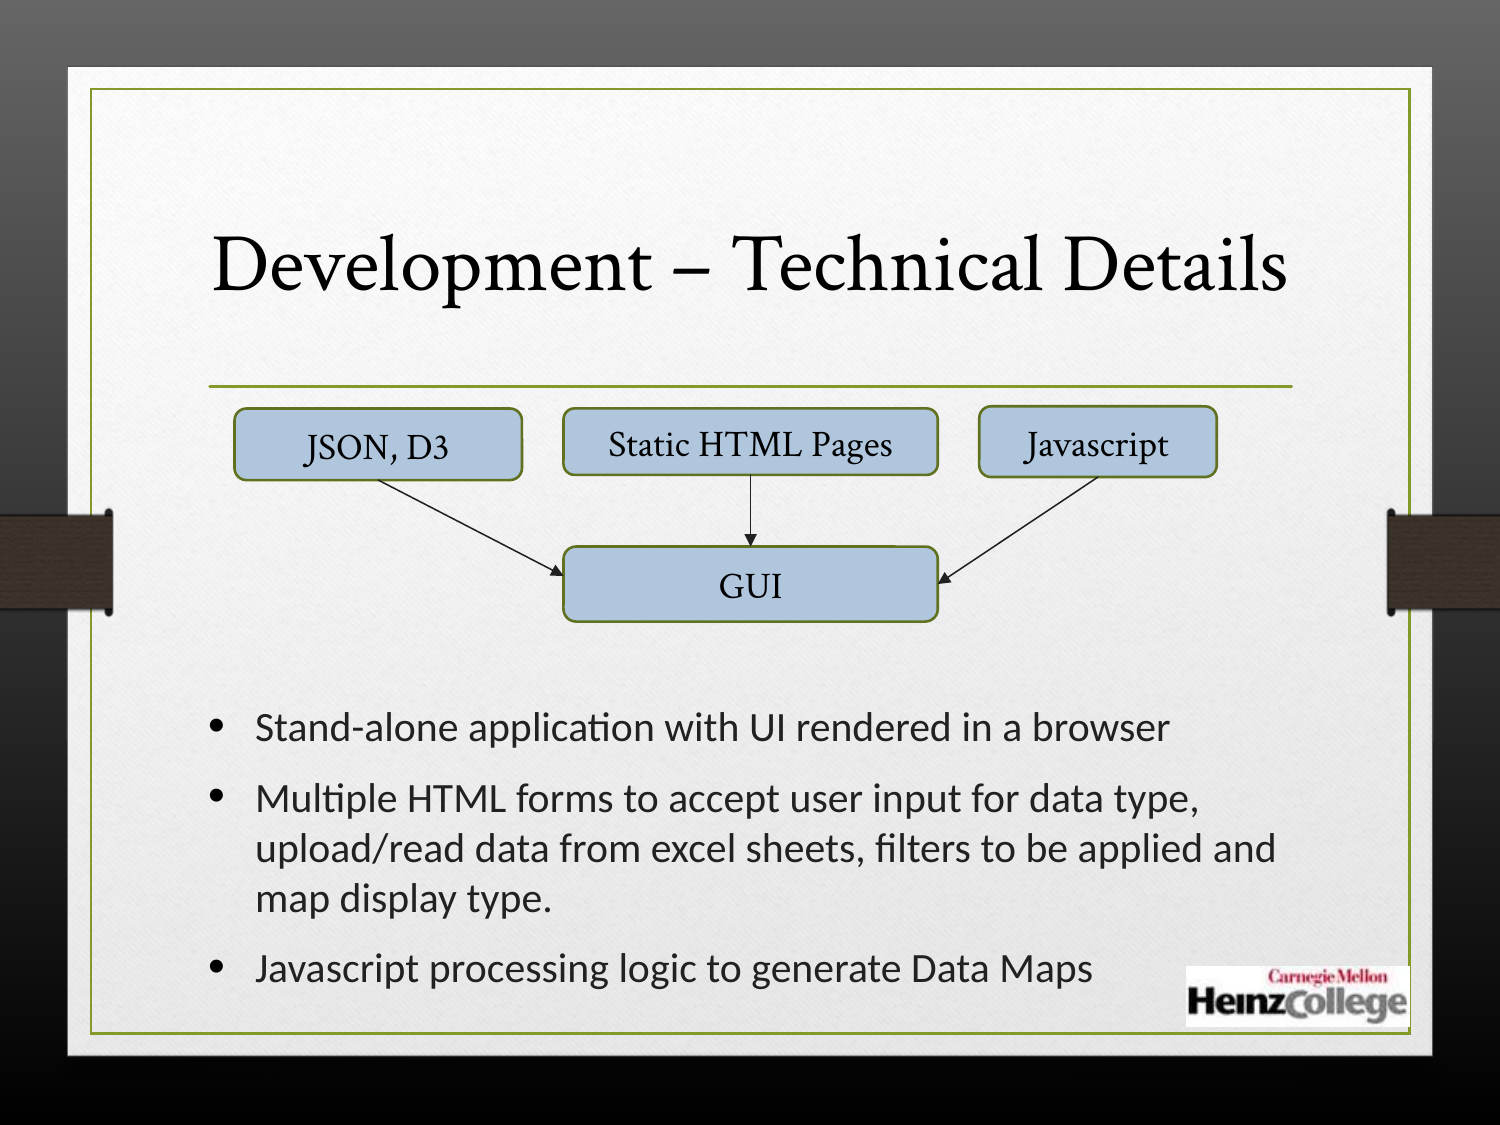

# Development – Technical Details
Javascript

Stand-alone application with UI rendered in a browser
Multiple HTML forms to accept user input for data type, upload/read data from excel sheets, filters to be applied and map display type.
Javascript processing logic to generate Data Maps

JSON, D3
Static HTML Pages
GUI